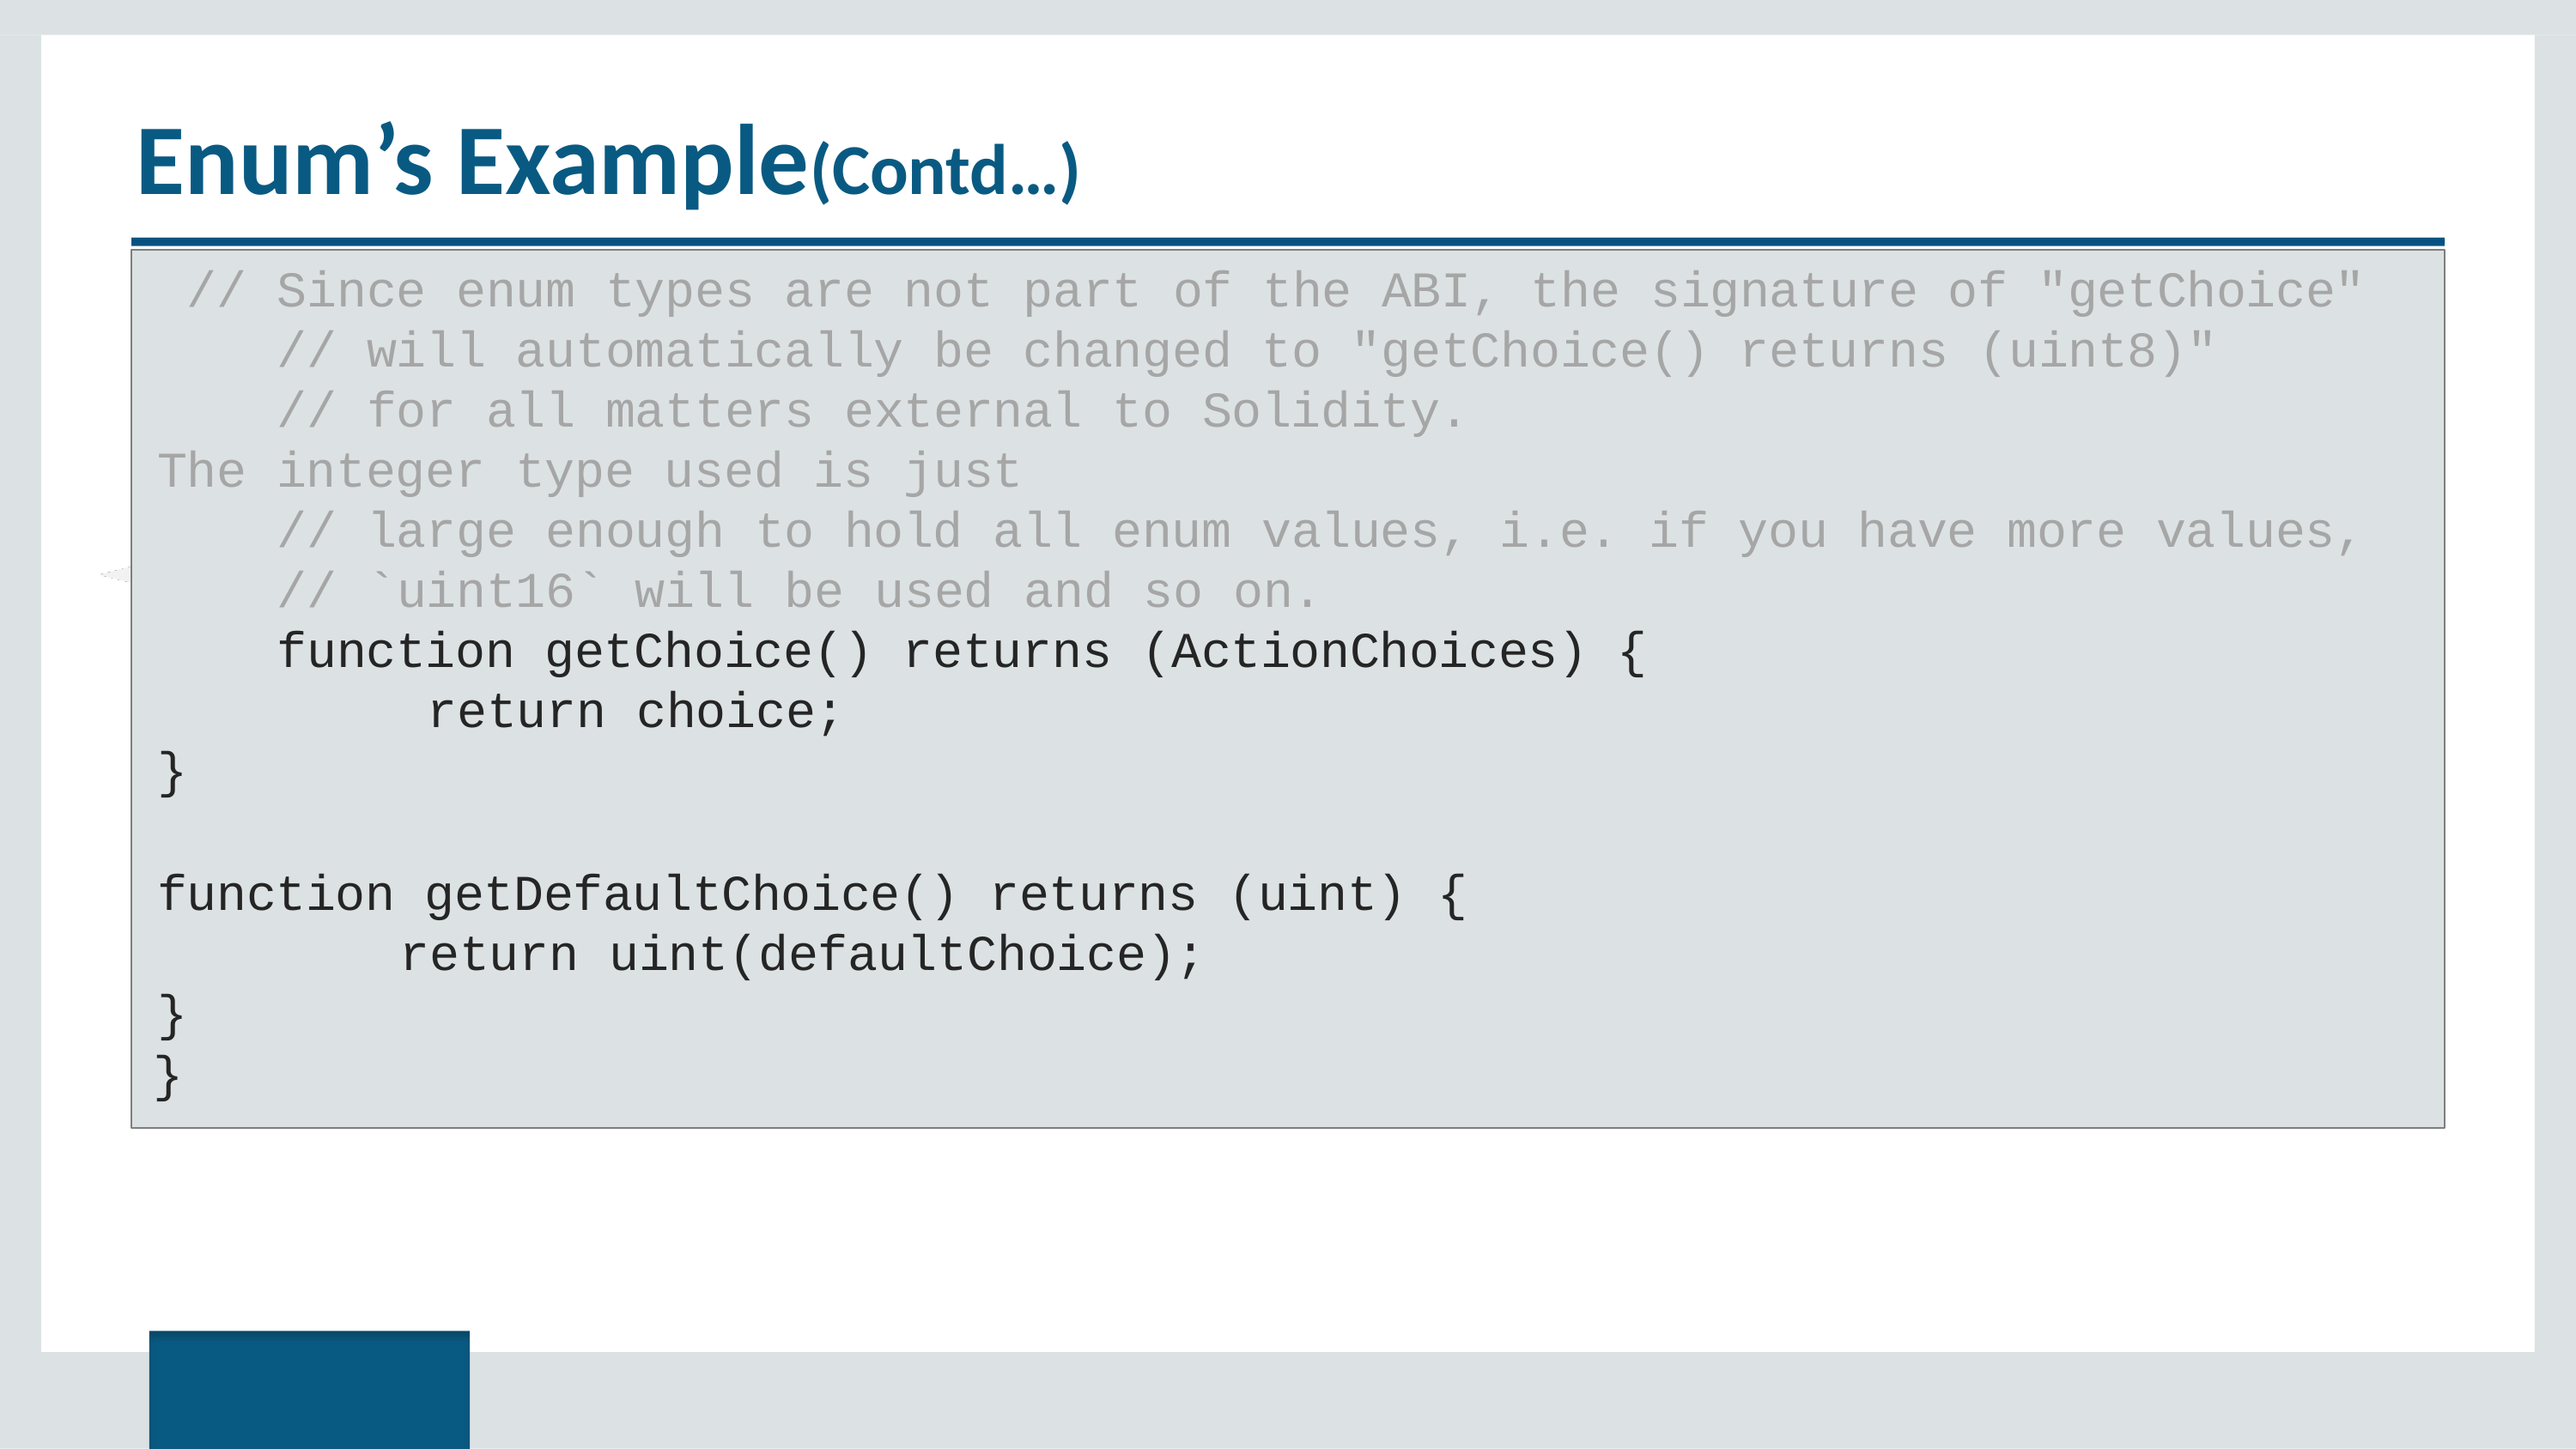

# Enum’s Example(Contd…)

// Since enum types are not part of the ABI, the signature of "getChoice"
// will automatically be changed to "getChoice() returns (uint8)"
// for all matters external to Solidity.
The integer type used is just
// large enough to hold all enum values, i.e. if you have more values,
// `uint16` will be used and so on.
function getChoice() returns (ActionChoices) {  return choice;
}

function getDefaultChoice() returns (uint) {
return uint(defaultChoice);
}
}